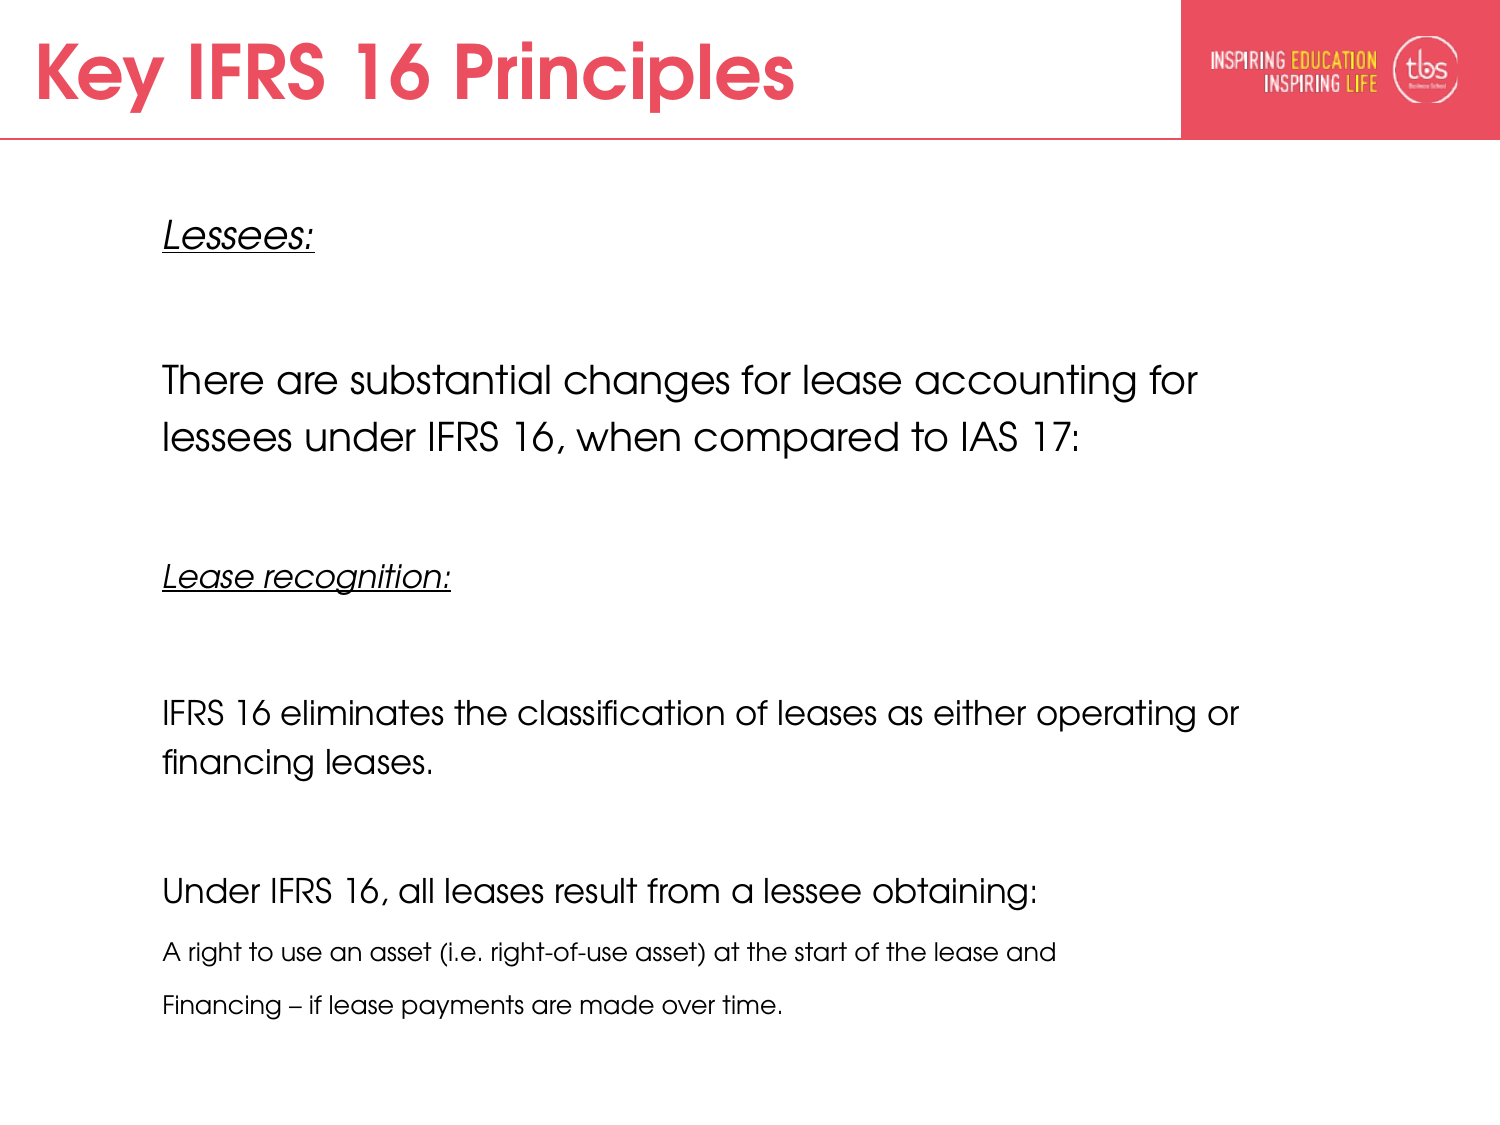

# Key IFRS 16 Principles
Lessees:

There are substantial changes for lease accounting for lessees under IFRS 16, when compared to IAS 17:

Lease recognition:

IFRS 16 eliminates the classification of leases as either operating or financing leases.

Under IFRS 16, all leases result from a lessee obtaining:
A right to use an asset (i.e. right-of-use asset) at the start of the lease and
Financing – if lease payments are made over time.